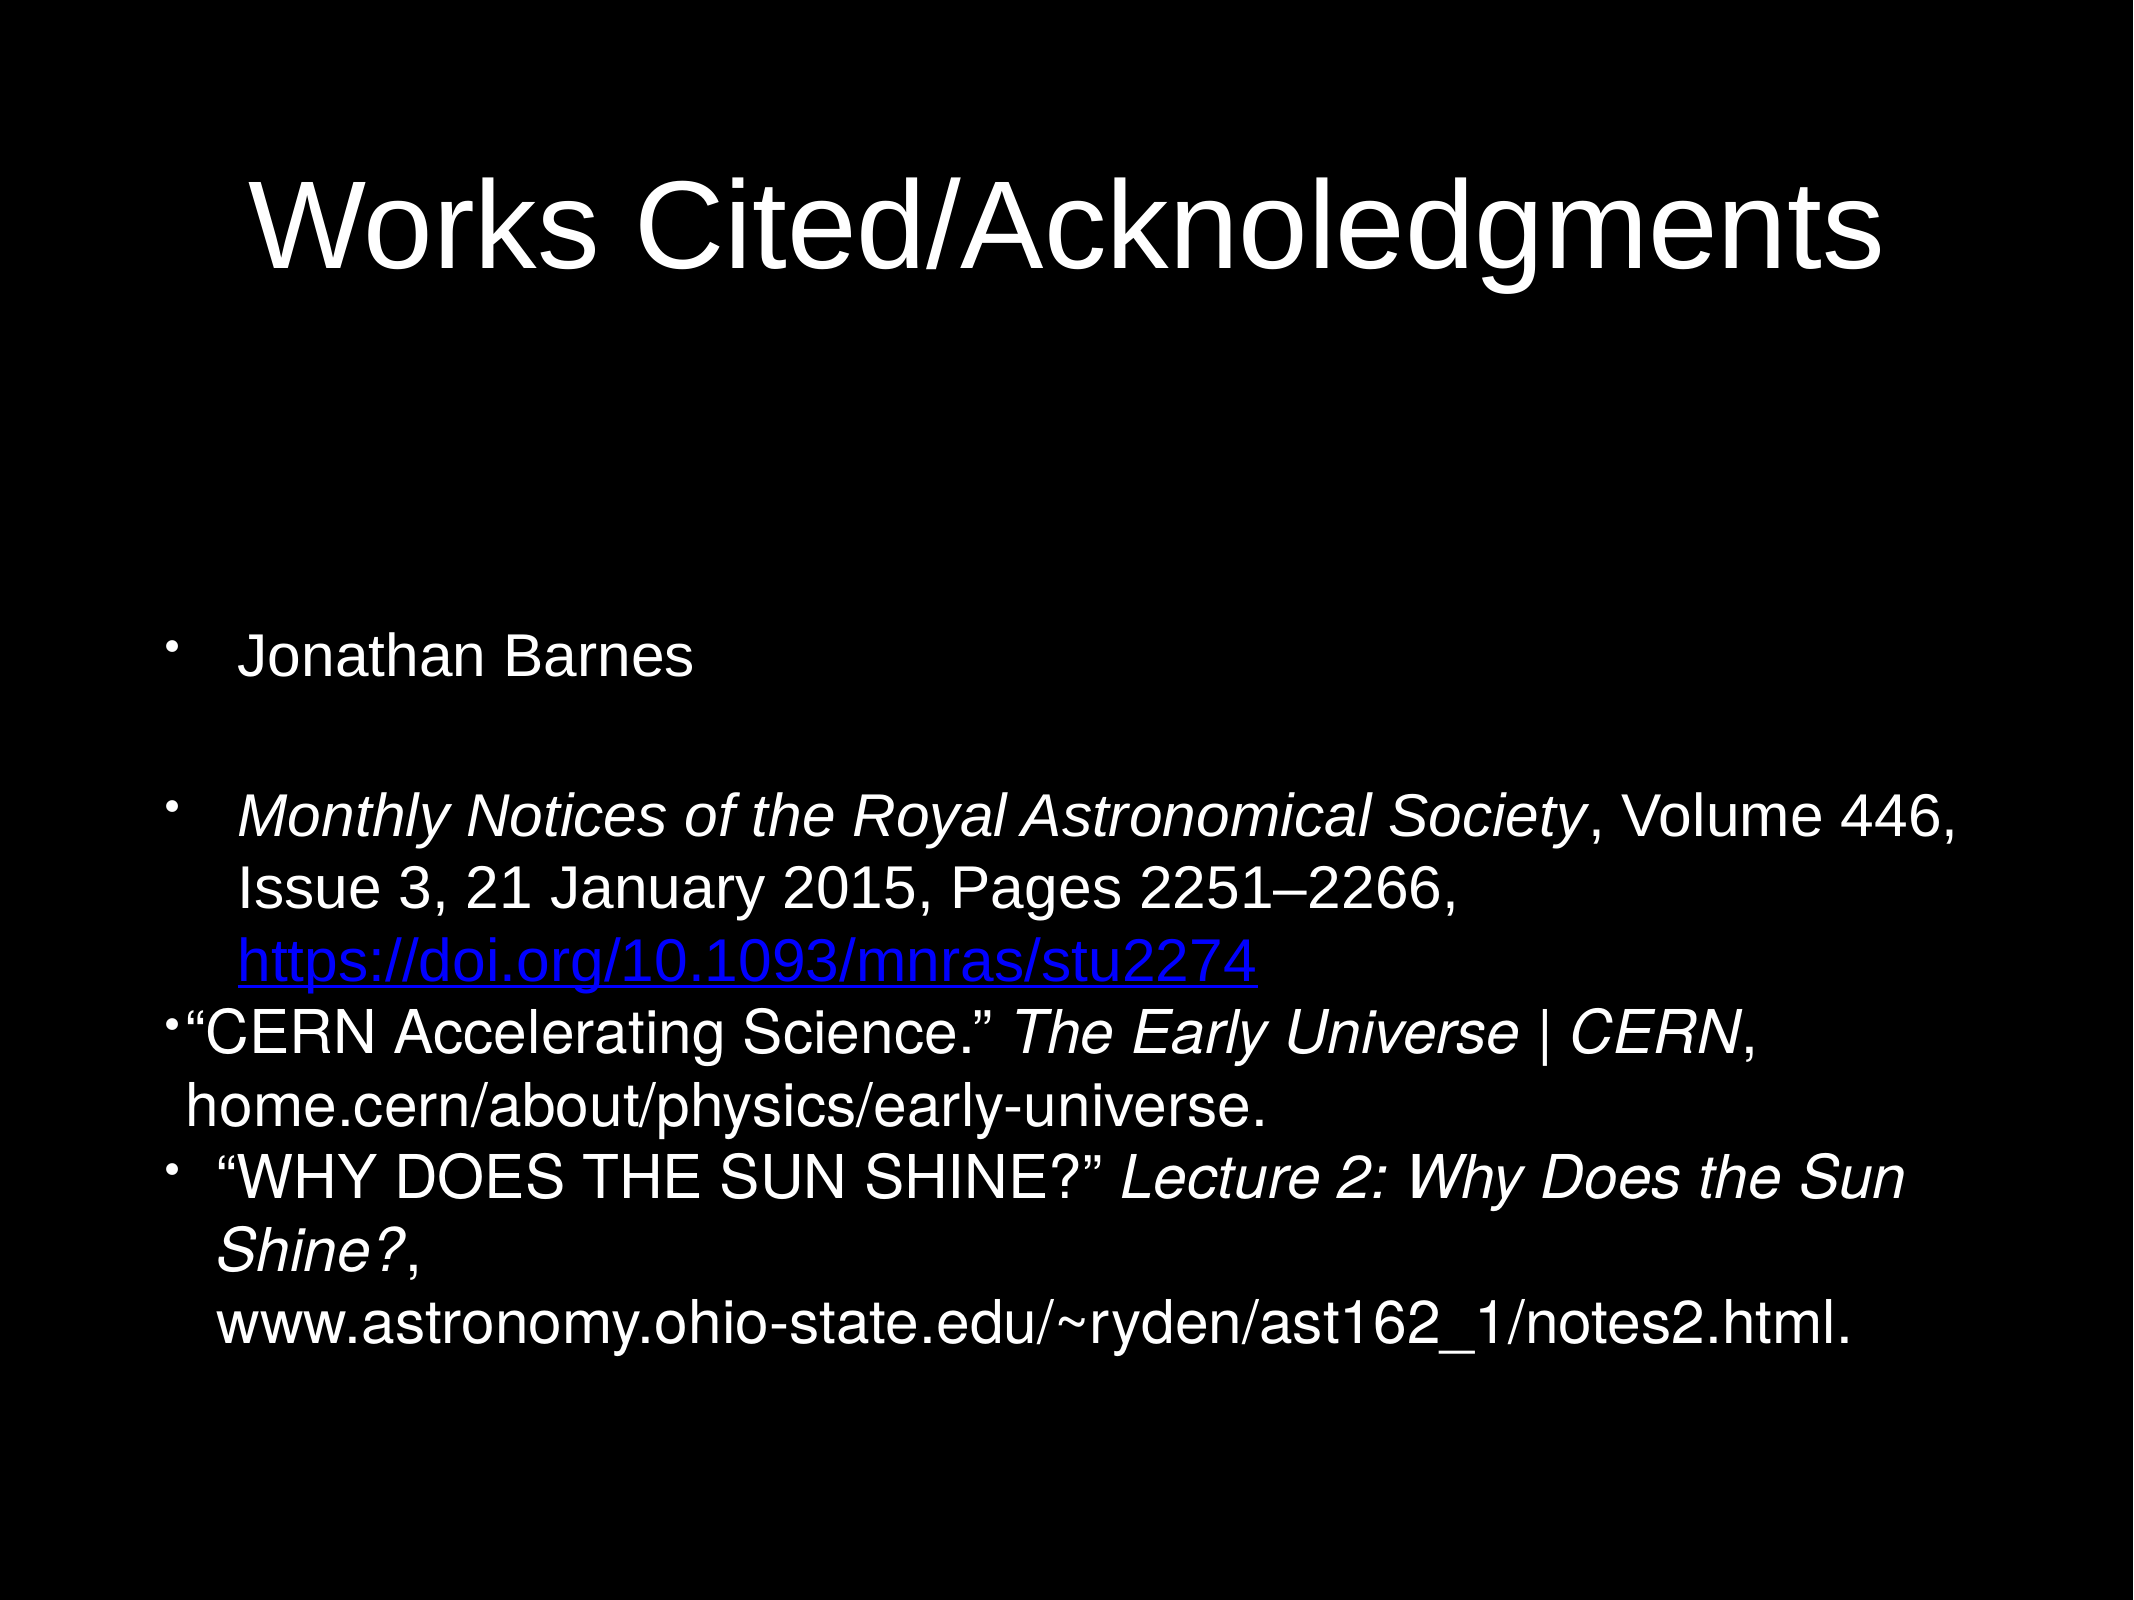

# Works Cited/Acknoledgments

Jonathan Barnes
Monthly Notices of the Royal Astronomical Society, Volume 446, Issue 3, 21 January 2015, Pages 2251–2266, https://doi.org/10.1093/mnras/stu2274
“CERN Accelerating Science.” The Early Universe | CERN, home.cern/about/physics/early-universe.
“WHY DOES THE SUN SHINE?” Lecture 2: Why Does the Sun Shine?, www.astronomy.ohio-state.edu/~ryden/ast162_1/notes2.html.